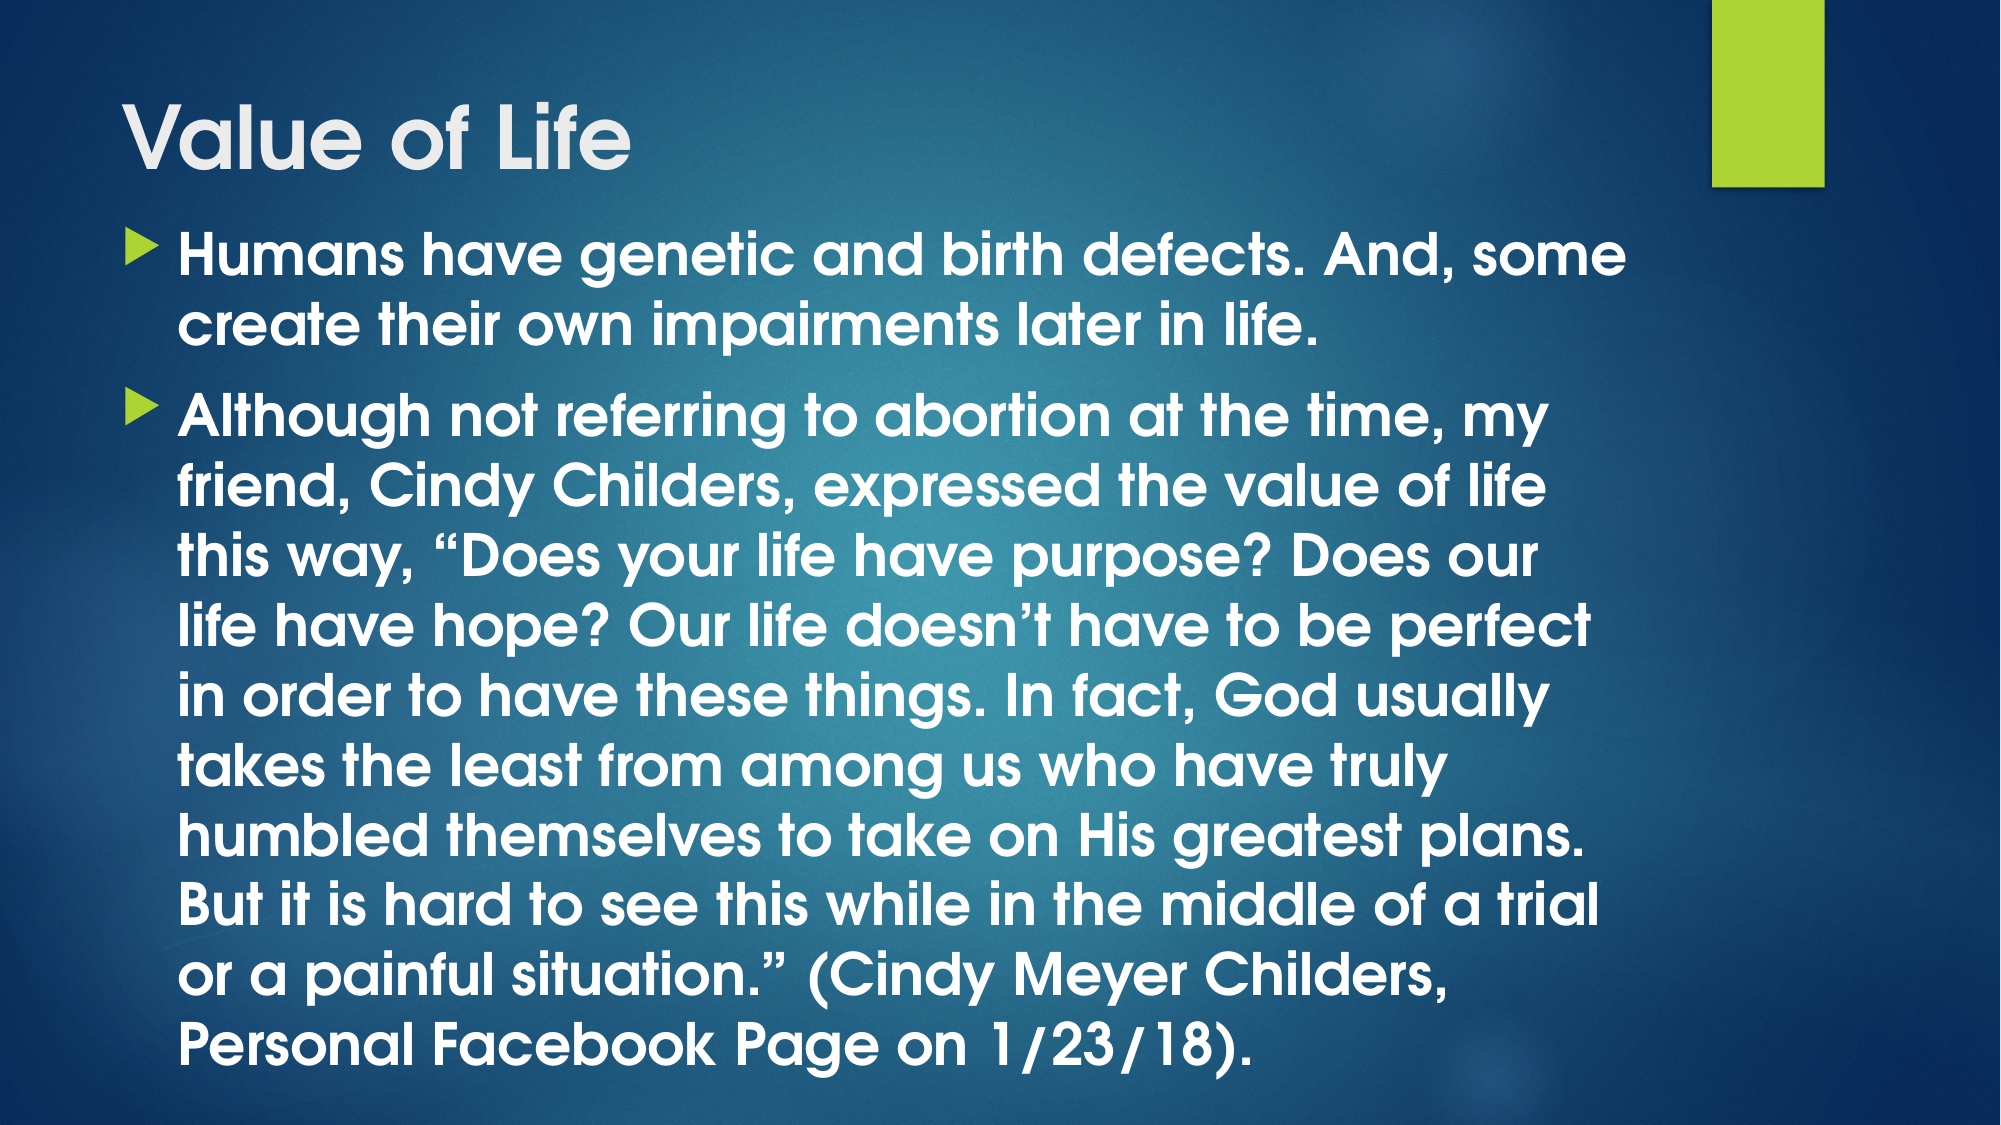

# Value of Life
Humans have genetic and birth defects. And, some create their own impairments later in life.
Although not referring to abortion at the time, my friend, Cindy Childers, expressed the value of life this way, “Does your life have purpose? Does our life have hope? Our life doesn’t have to be perfect in order to have these things. In fact, God usually takes the least from among us who have truly humbled themselves to take on His greatest plans. But it is hard to see this while in the middle of a trial or a painful situation.” (Cindy Meyer Childers, Personal Facebook Page on 1/23/18).